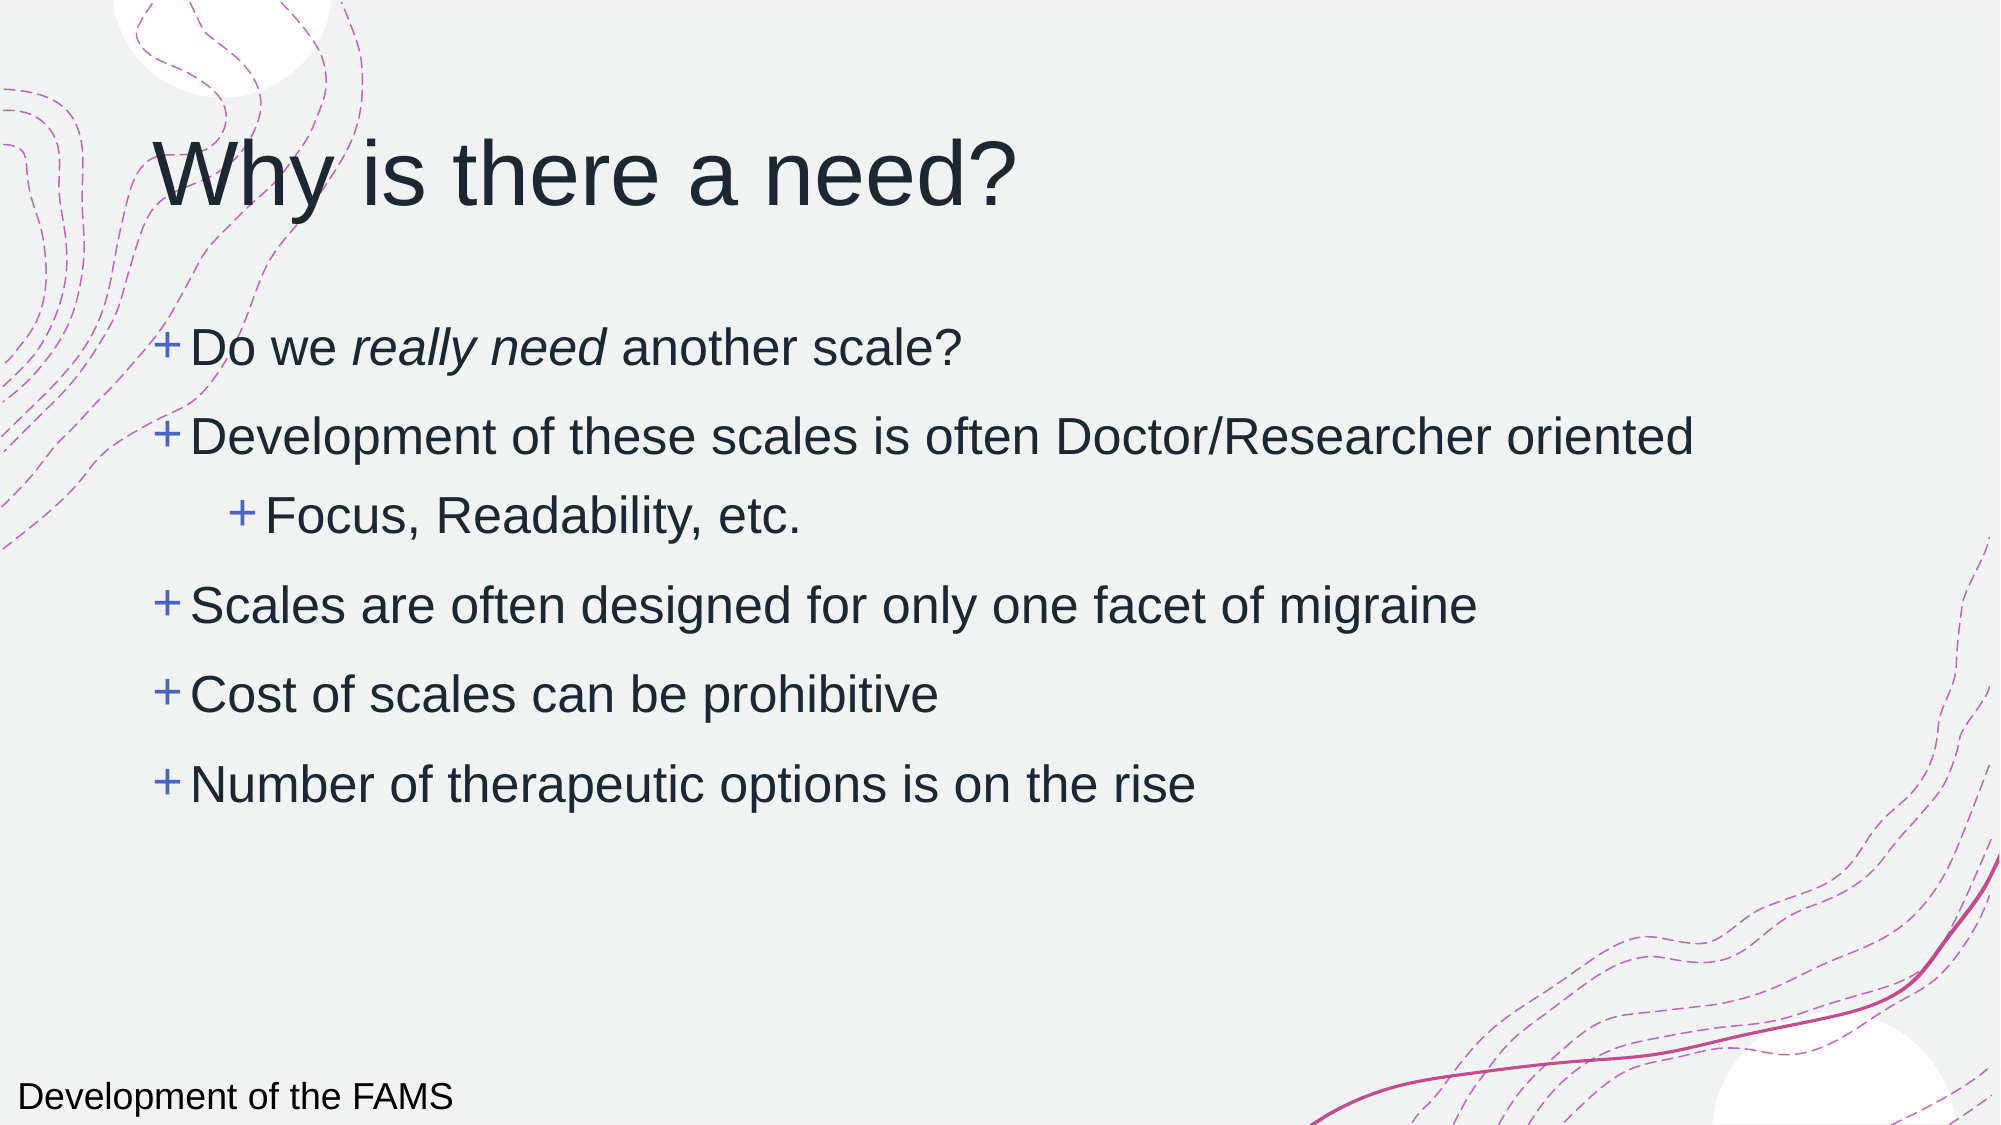

# Why is there a need?
Do we really need another scale?
Development of these scales is often Doctor/Researcher oriented
Focus, Readability, etc.
Scales are often designed for only one facet of migraine
Cost of scales can be prohibitive
Number of therapeutic options is on the rise
Development of the FAMS